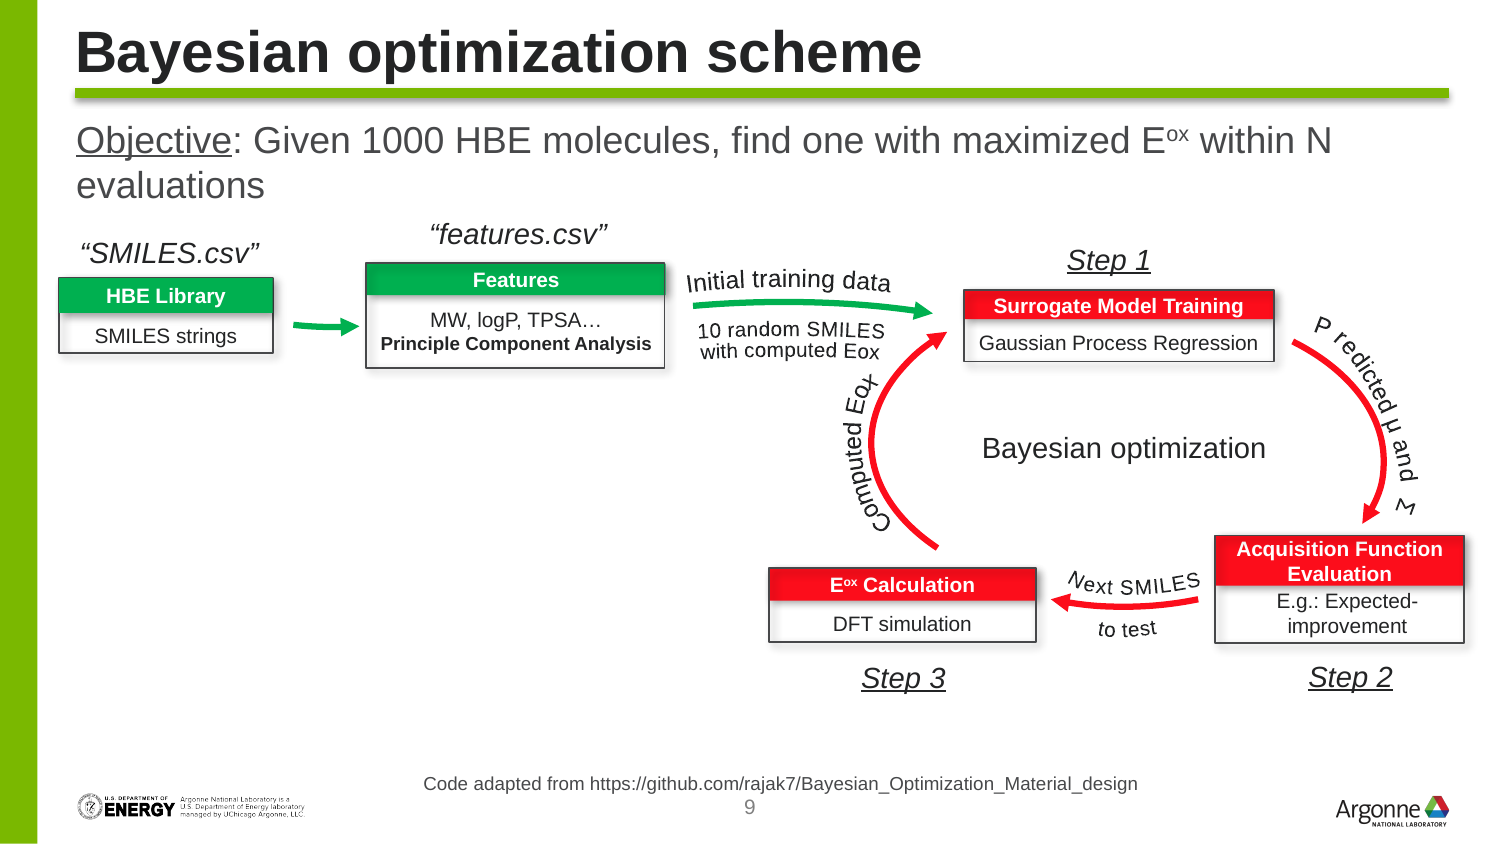

“features.csv”
“SMILES.csv”

Features

HBE Library
MW, logP, TPSA…
Principle Component Analysis
SMILES strings
# Bayesian optimization scheme
Objective: Given 1000 HBE molecules, find one with maximized Eox within N evaluations
Step 1

Surrogate Model Training
Gaussian Process Regression

Initial training data
10 random SMILES
with computed Eox

Computed Eox

Next SMILES
to test

Predicted μ and Σ

Bayesian optimization

Acquisition Function Evaluation
E.g.: Expected-improvement
Step 2

Eox Calculation
DFT simulation
Step 3
Code adapted from https://github.com/rajak7/Bayesian_Optimization_Material_design
9